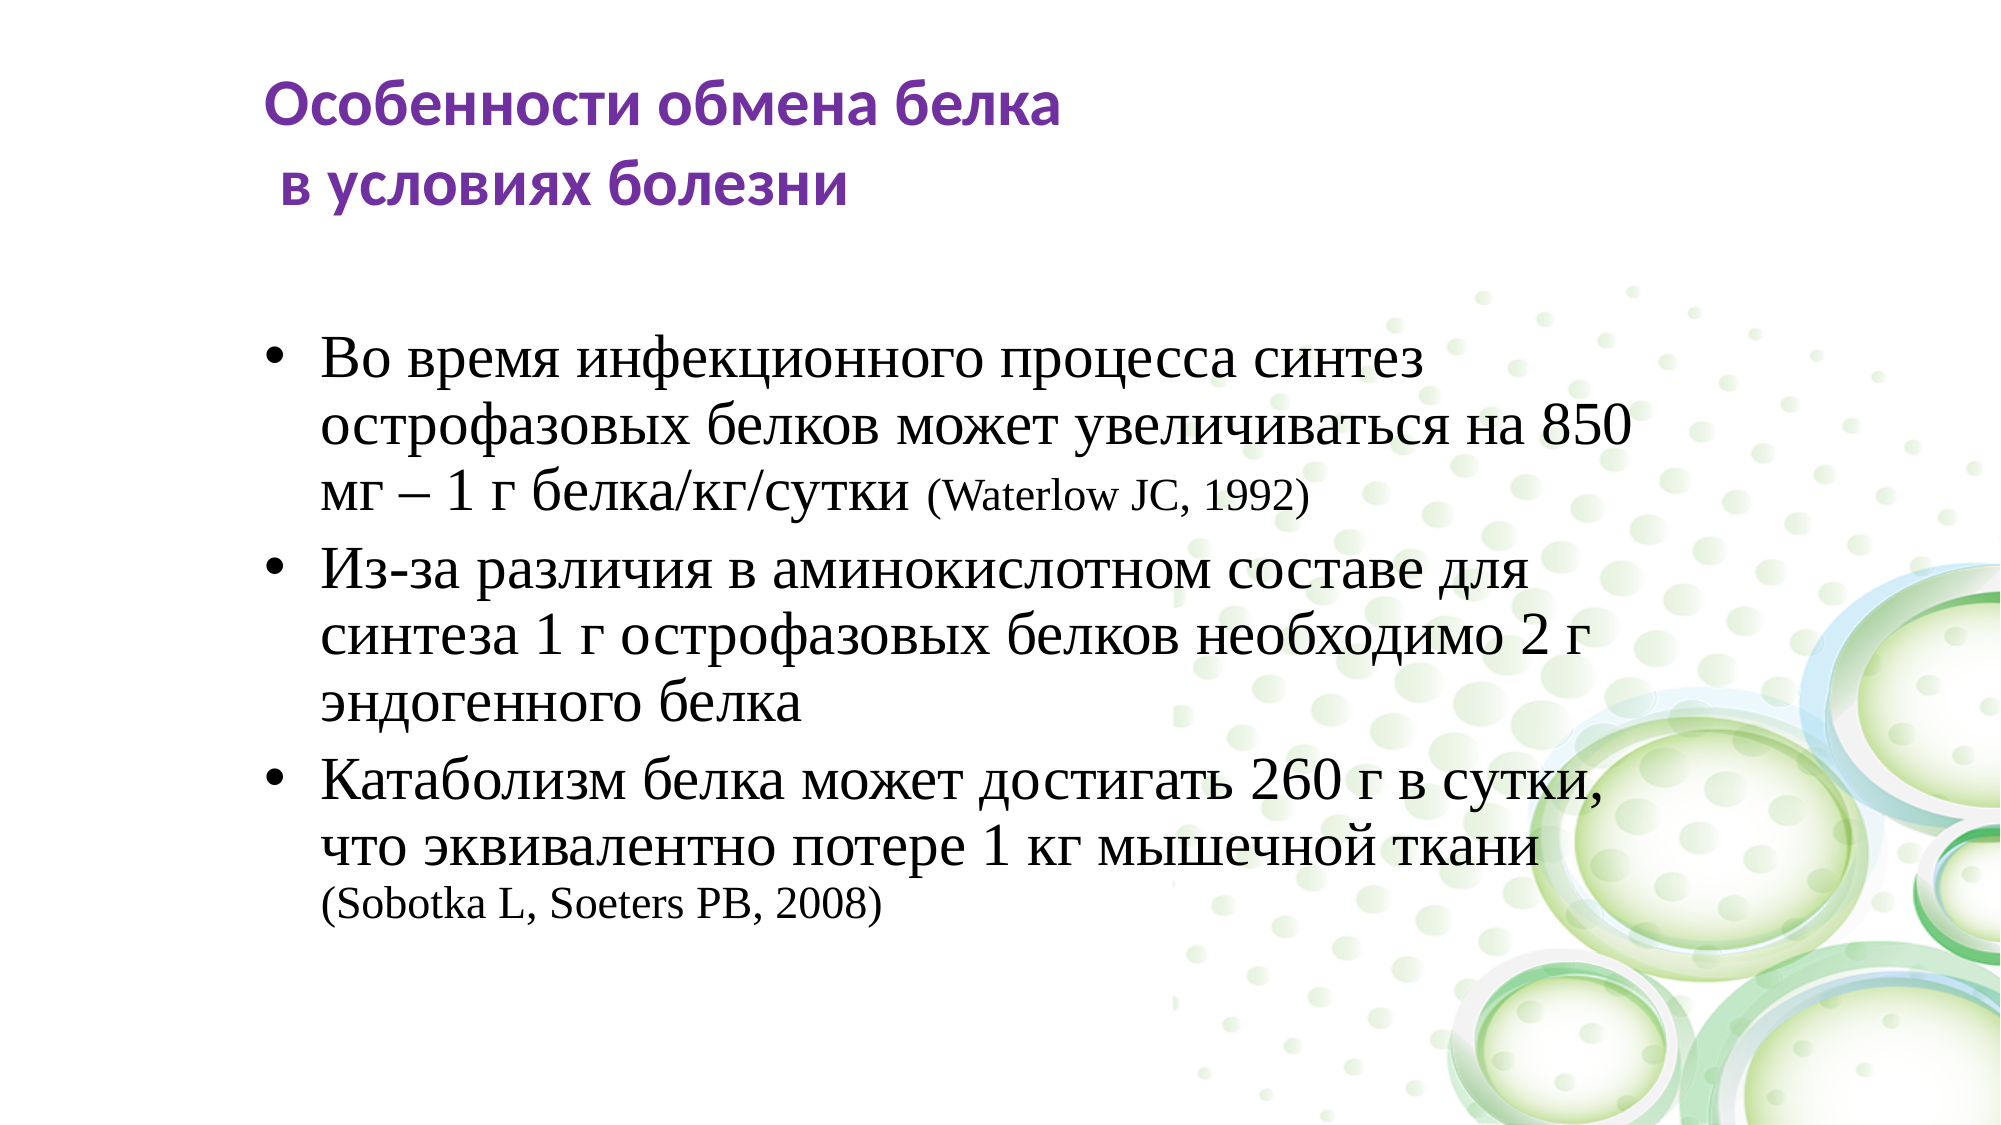

# Особенности обмена белка в условиях болезни

Во время инфекционного процесса синтез острофазовых белков может увеличиваться на 850 мг – 1 г белка/кг/сутки (Waterlow JC, 1992)
Из-за различия в аминокислотном составе для синтеза 1 г острофазовых белков необходимо 2 г эндогенного белка
Катаболизм белка может достигать 260 г в сутки, что эквивалентно потере 1 кг мышечной ткани (Sobotka L, Soeters PB, 2008)